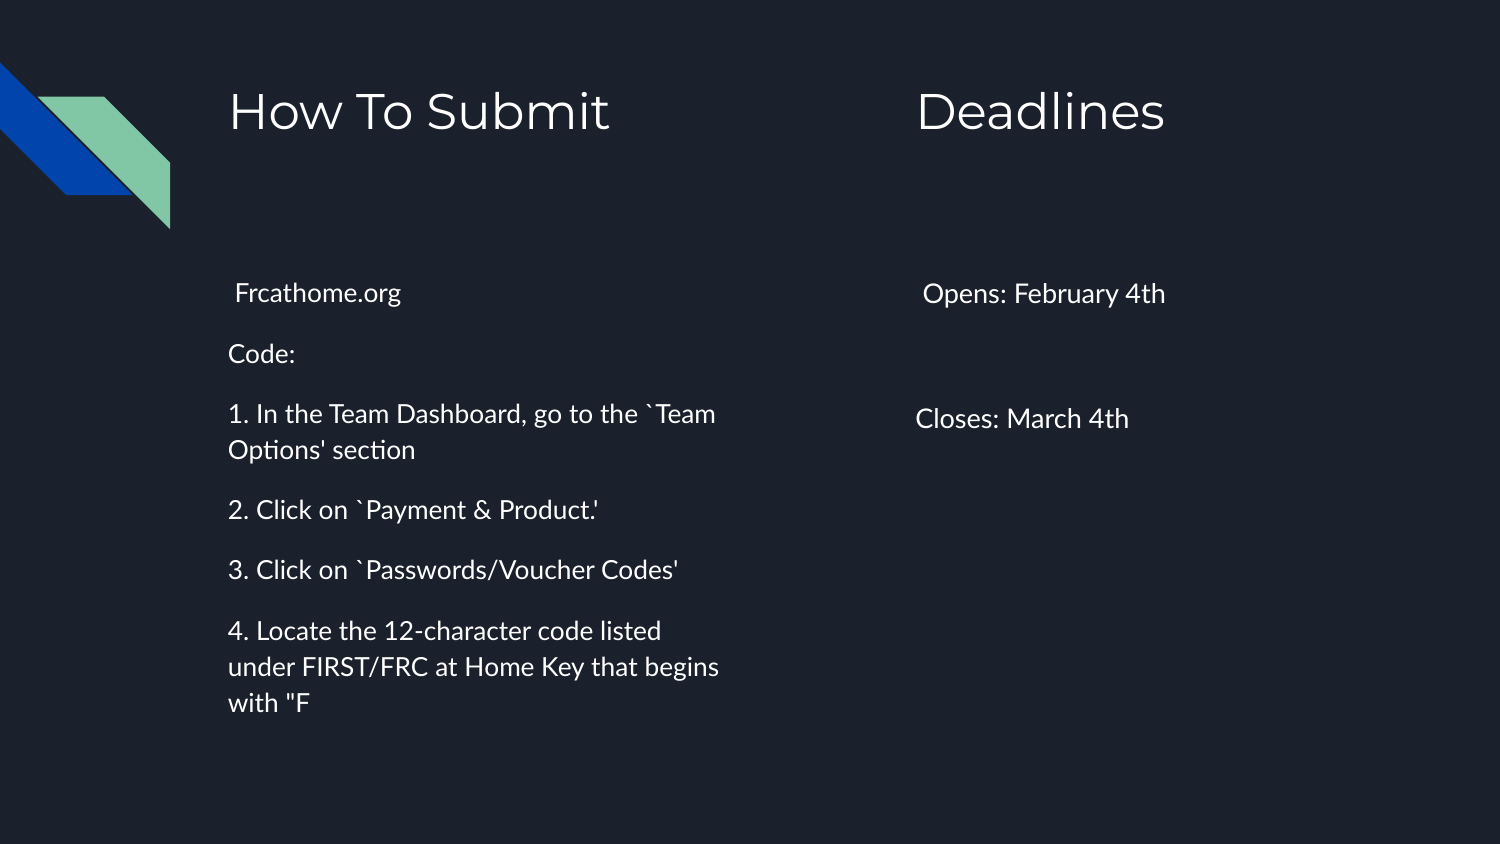

# How To Submit
Deadlines
 Frcathome.org
Code:
1. In the Team Dashboard, go to the `Team Options' section
2. Click on `Payment & Product.'
3. Click on `Passwords/Voucher Codes'
4. Locate the 12-character code listed under FIRST/FRC at Home Key that begins with "F
 Opens: February 4th

Closes: March 4th